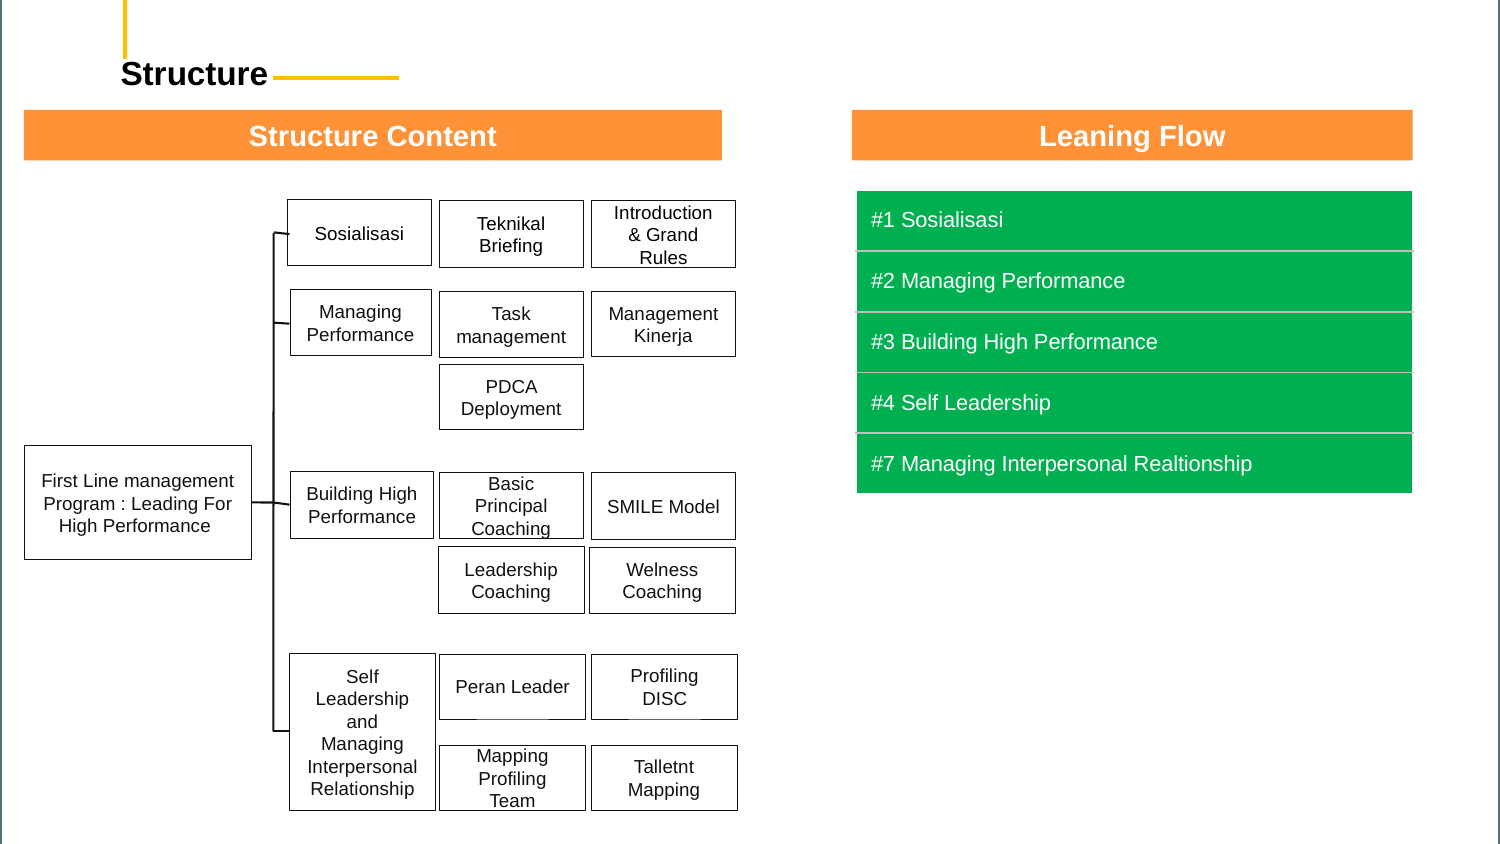

Structure
Structure Content
Leaning Flow
| #1 Sosialisasi |
| --- |
| #2 Managing Performance |
| #3 Building High Performance |
| #4 Self Leadership |
| #7 Managing Interpersonal Realtionship |
Sosialisasi
Teknikal Briefing
Introduction & Grand Rules
Managing Performance
Management Kinerja
Task management
PDCA Deployment
First Line management Program : Leading For High Performance
Building High Performance
Basic Principal Coaching
SMILE Model
Leadership Coaching
Welness Coaching
Self Leadership and Managing Interpersonal Relationship
Peran Leader
Profiling DISC
12
Mapping Profiling Team
Talletnt Mapping